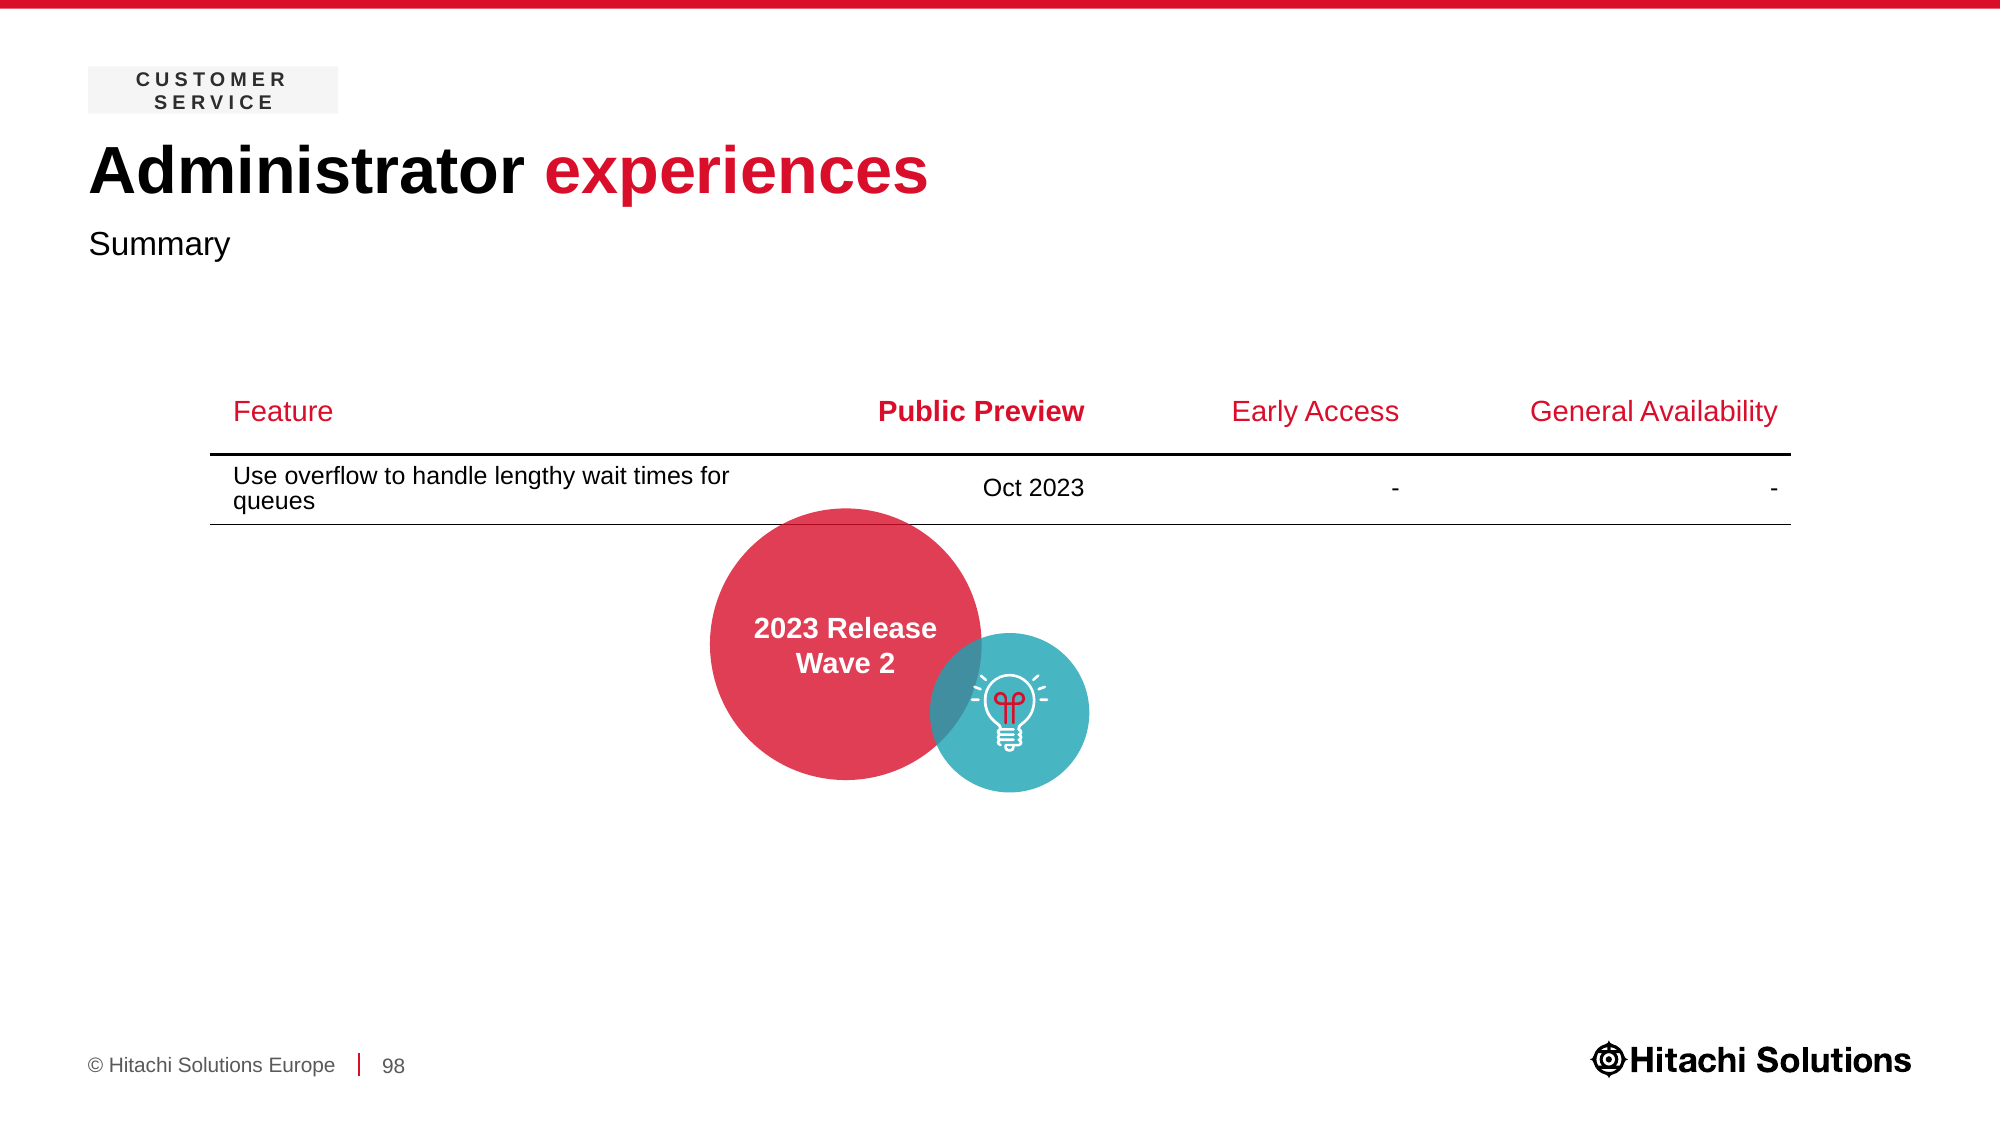

Customer service
# Administrator experiences
Summary
| Feature | Public Preview | Early Access | General Availability |
| --- | --- | --- | --- |
| Use overflow to handle lengthy wait times for queues | Oct 2023 | - | - |
2023 Release Wave 2